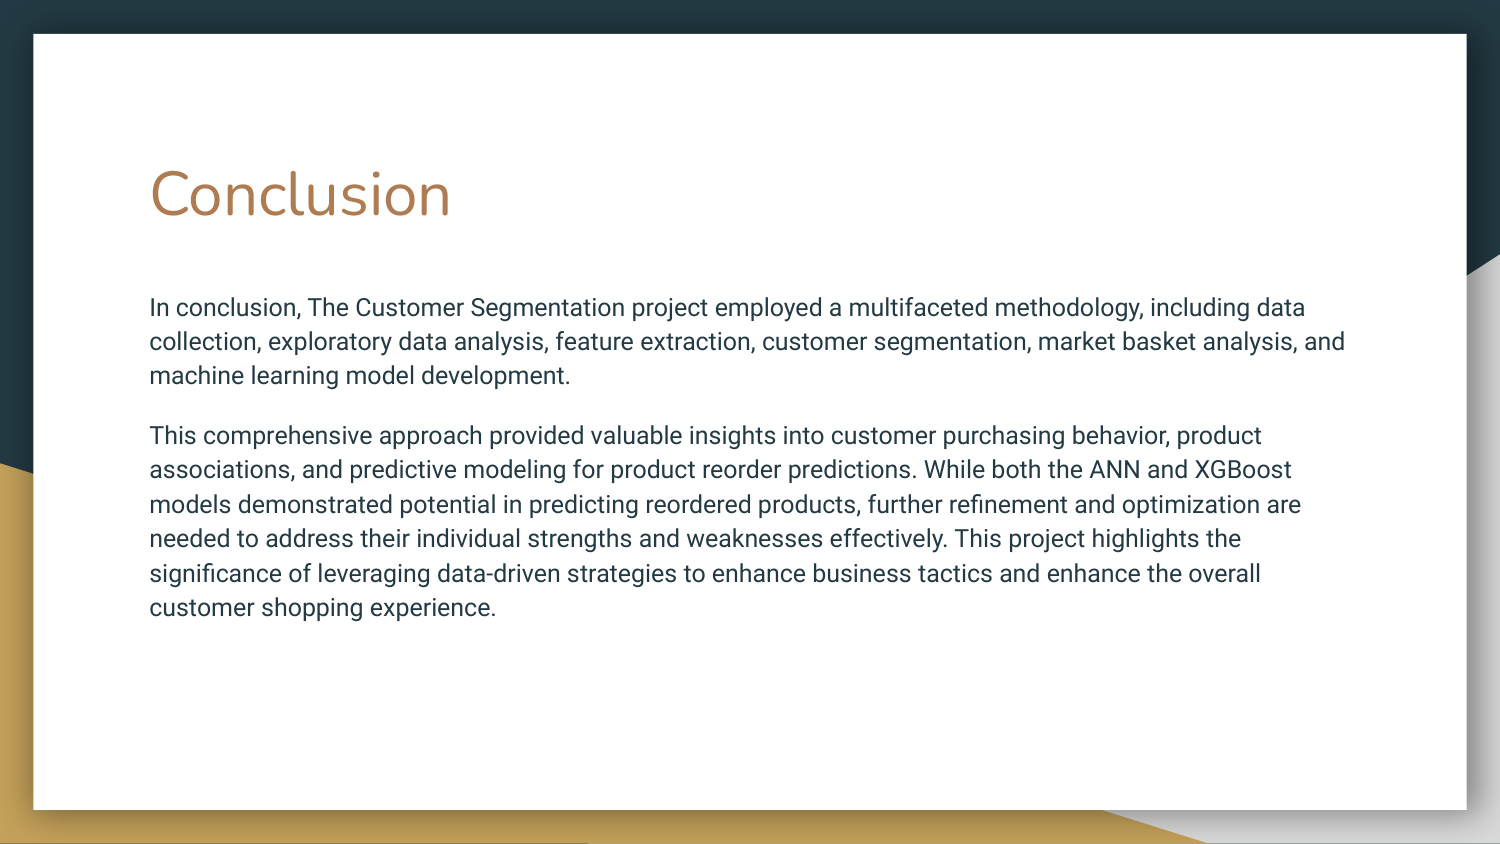

# Conclusion
In conclusion, The Customer Segmentation project employed a multifaceted methodology, including data collection, exploratory data analysis, feature extraction, customer segmentation, market basket analysis, and machine learning model development.
This comprehensive approach provided valuable insights into customer purchasing behavior, product associations, and predictive modeling for product reorder predictions. While both the ANN and XGBoost models demonstrated potential in predicting reordered products, further refinement and optimization are needed to address their individual strengths and weaknesses effectively. This project highlights the significance of leveraging data-driven strategies to enhance business tactics and enhance the overall customer shopping experience.